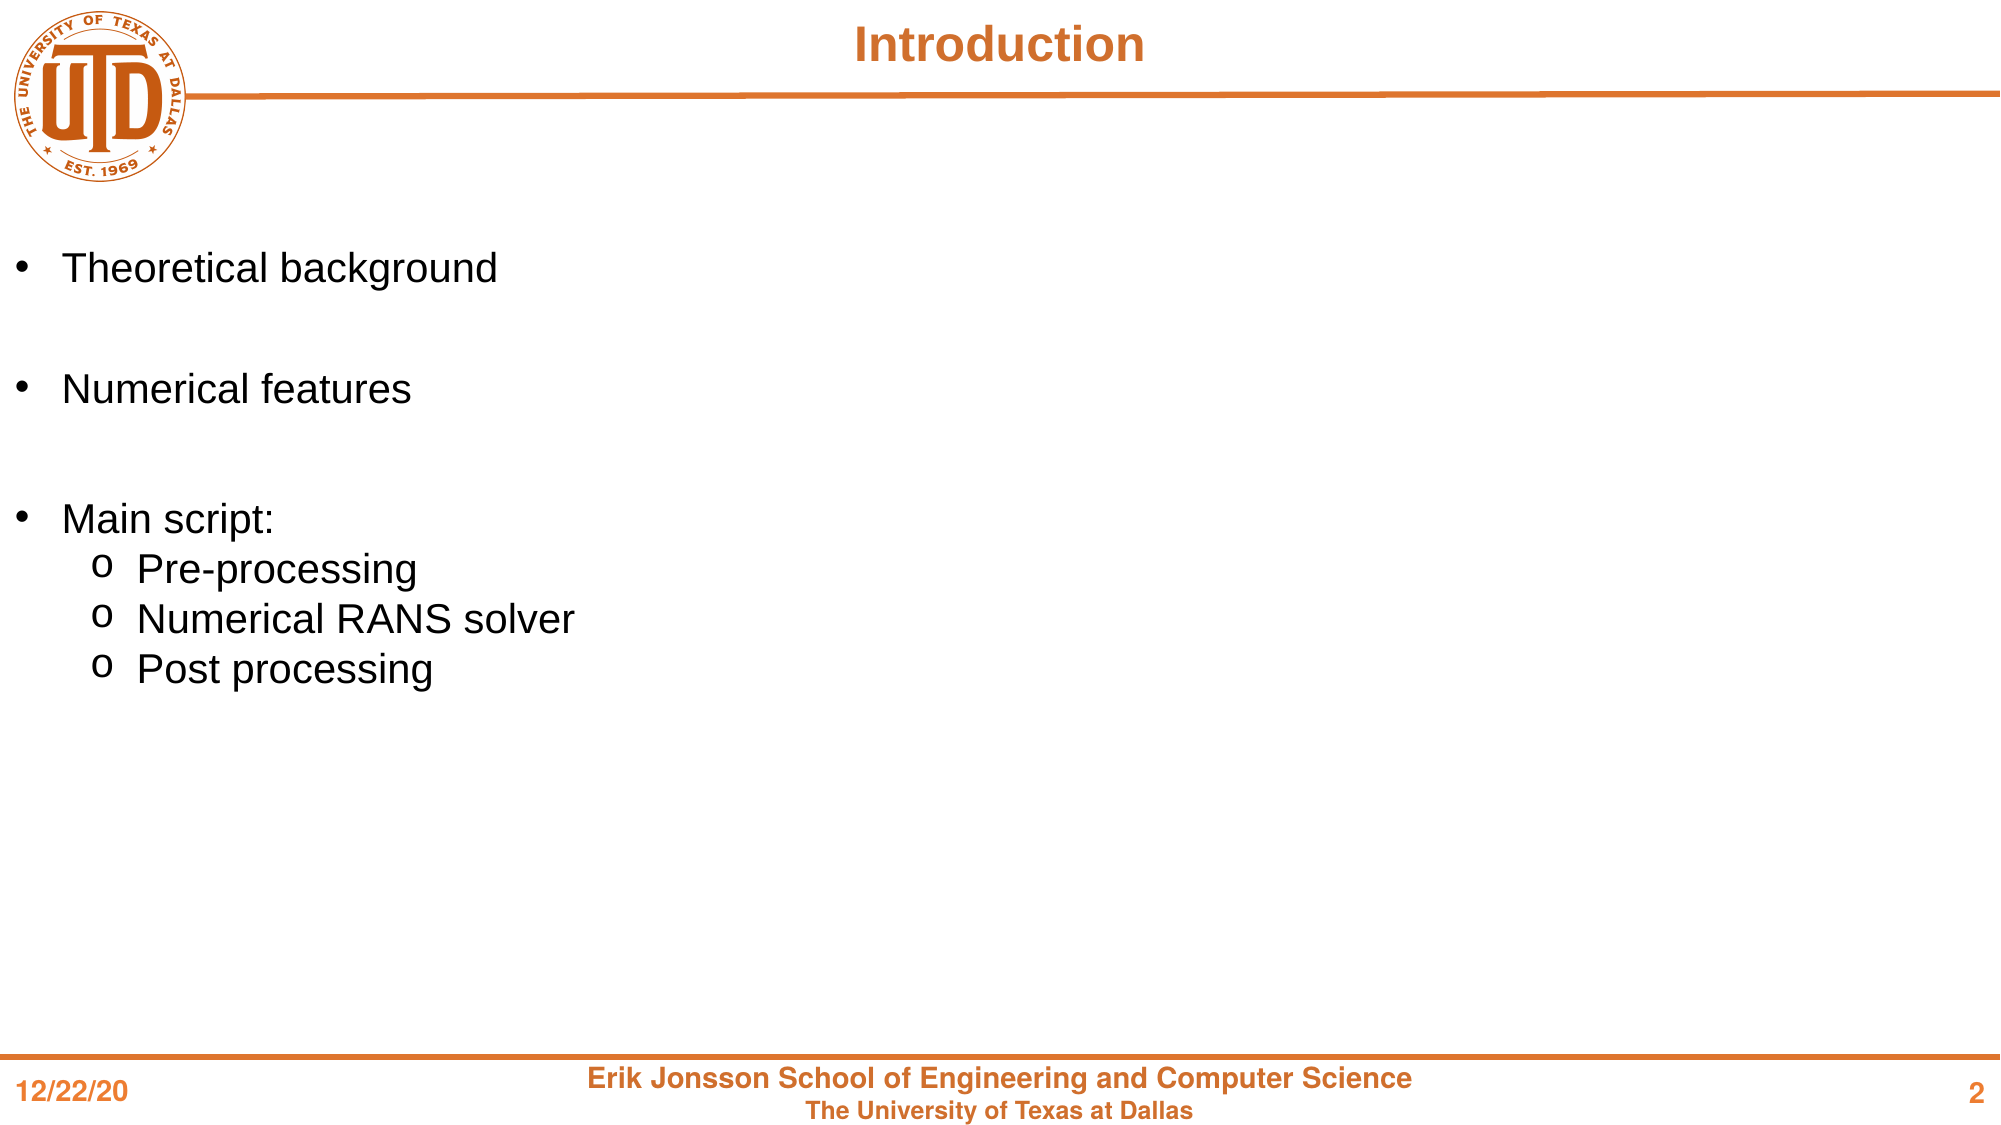

Introduction
Theoretical background
Numerical features
Main script:
Pre-processing
Numerical RANS solver
Post processing
12/22/20
2